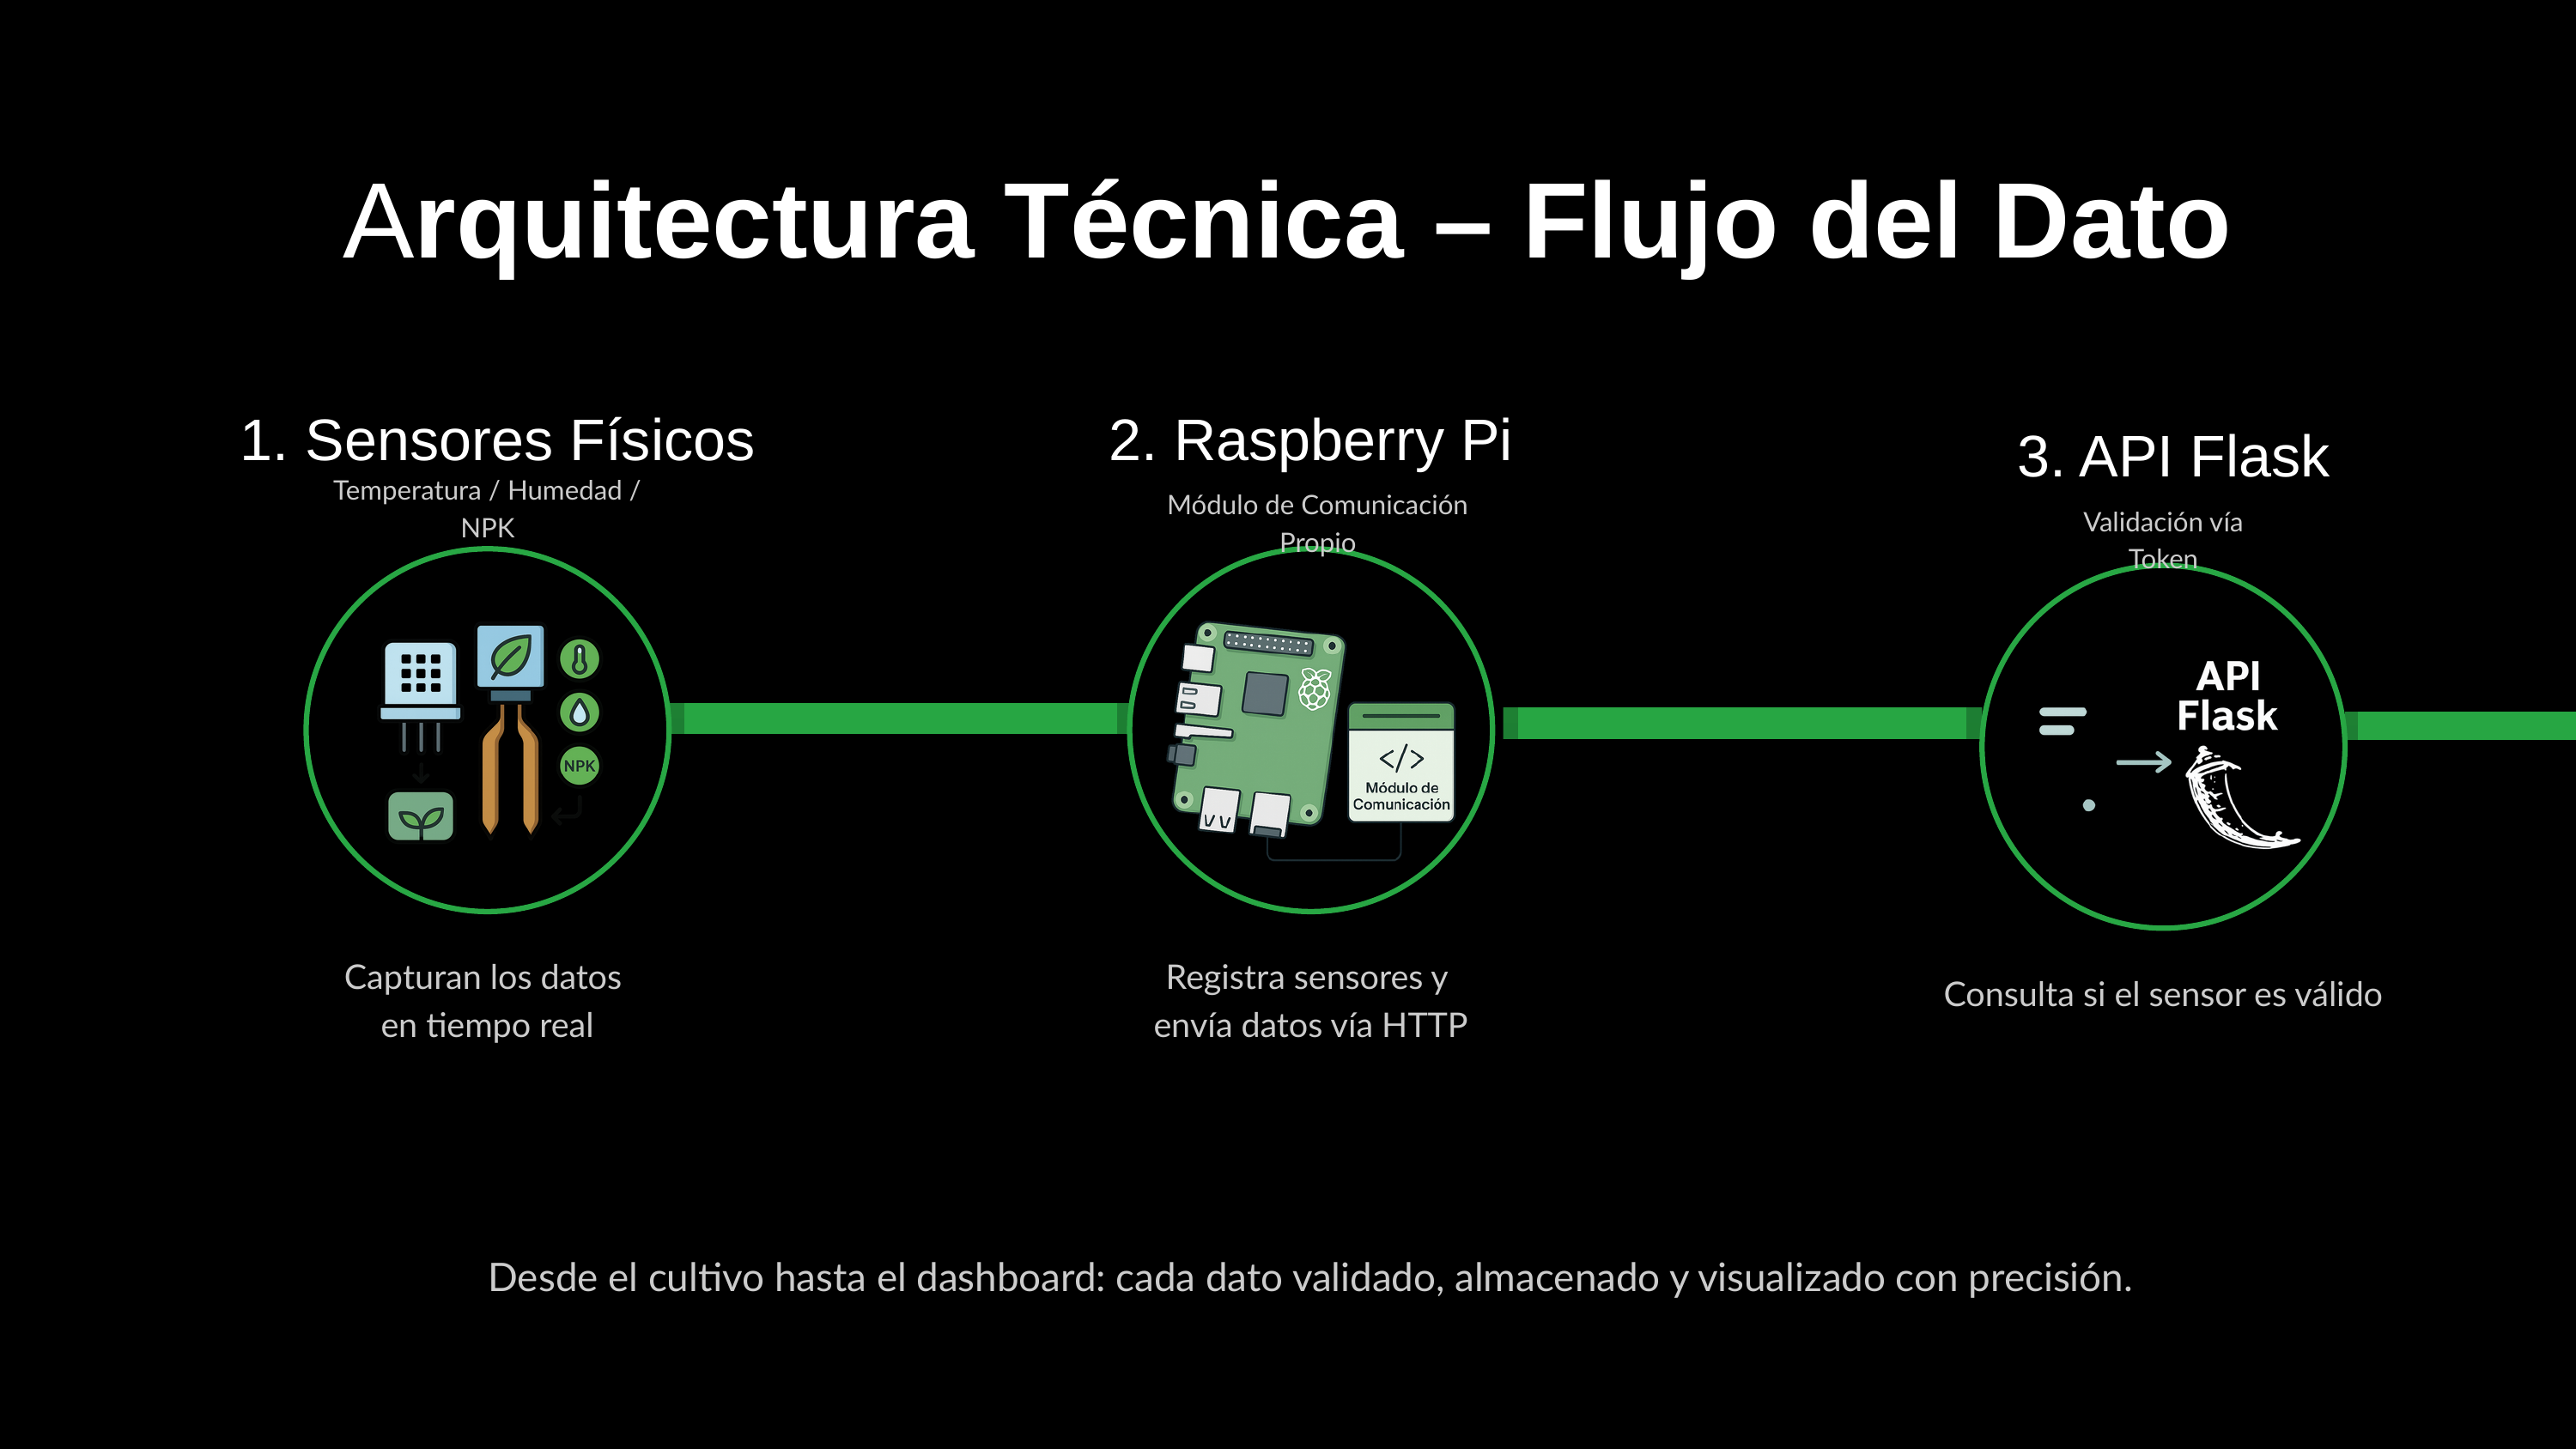

Arquitectura Técnica – Flujo del Dato
1. Sensores Físicos
2. Raspberry Pi
3. API Flask
Temperatura / Humedad / NPK
Módulo de Comunicación Propio
Validación vía Token

Capturan los datos
en tiempo real
Registra sensores y
envía datos vía HTTP
Consulta si el sensor es válido

Desde el cultivo hasta el dashboard: cada dato validado, almacenado y visualizado con precisión.